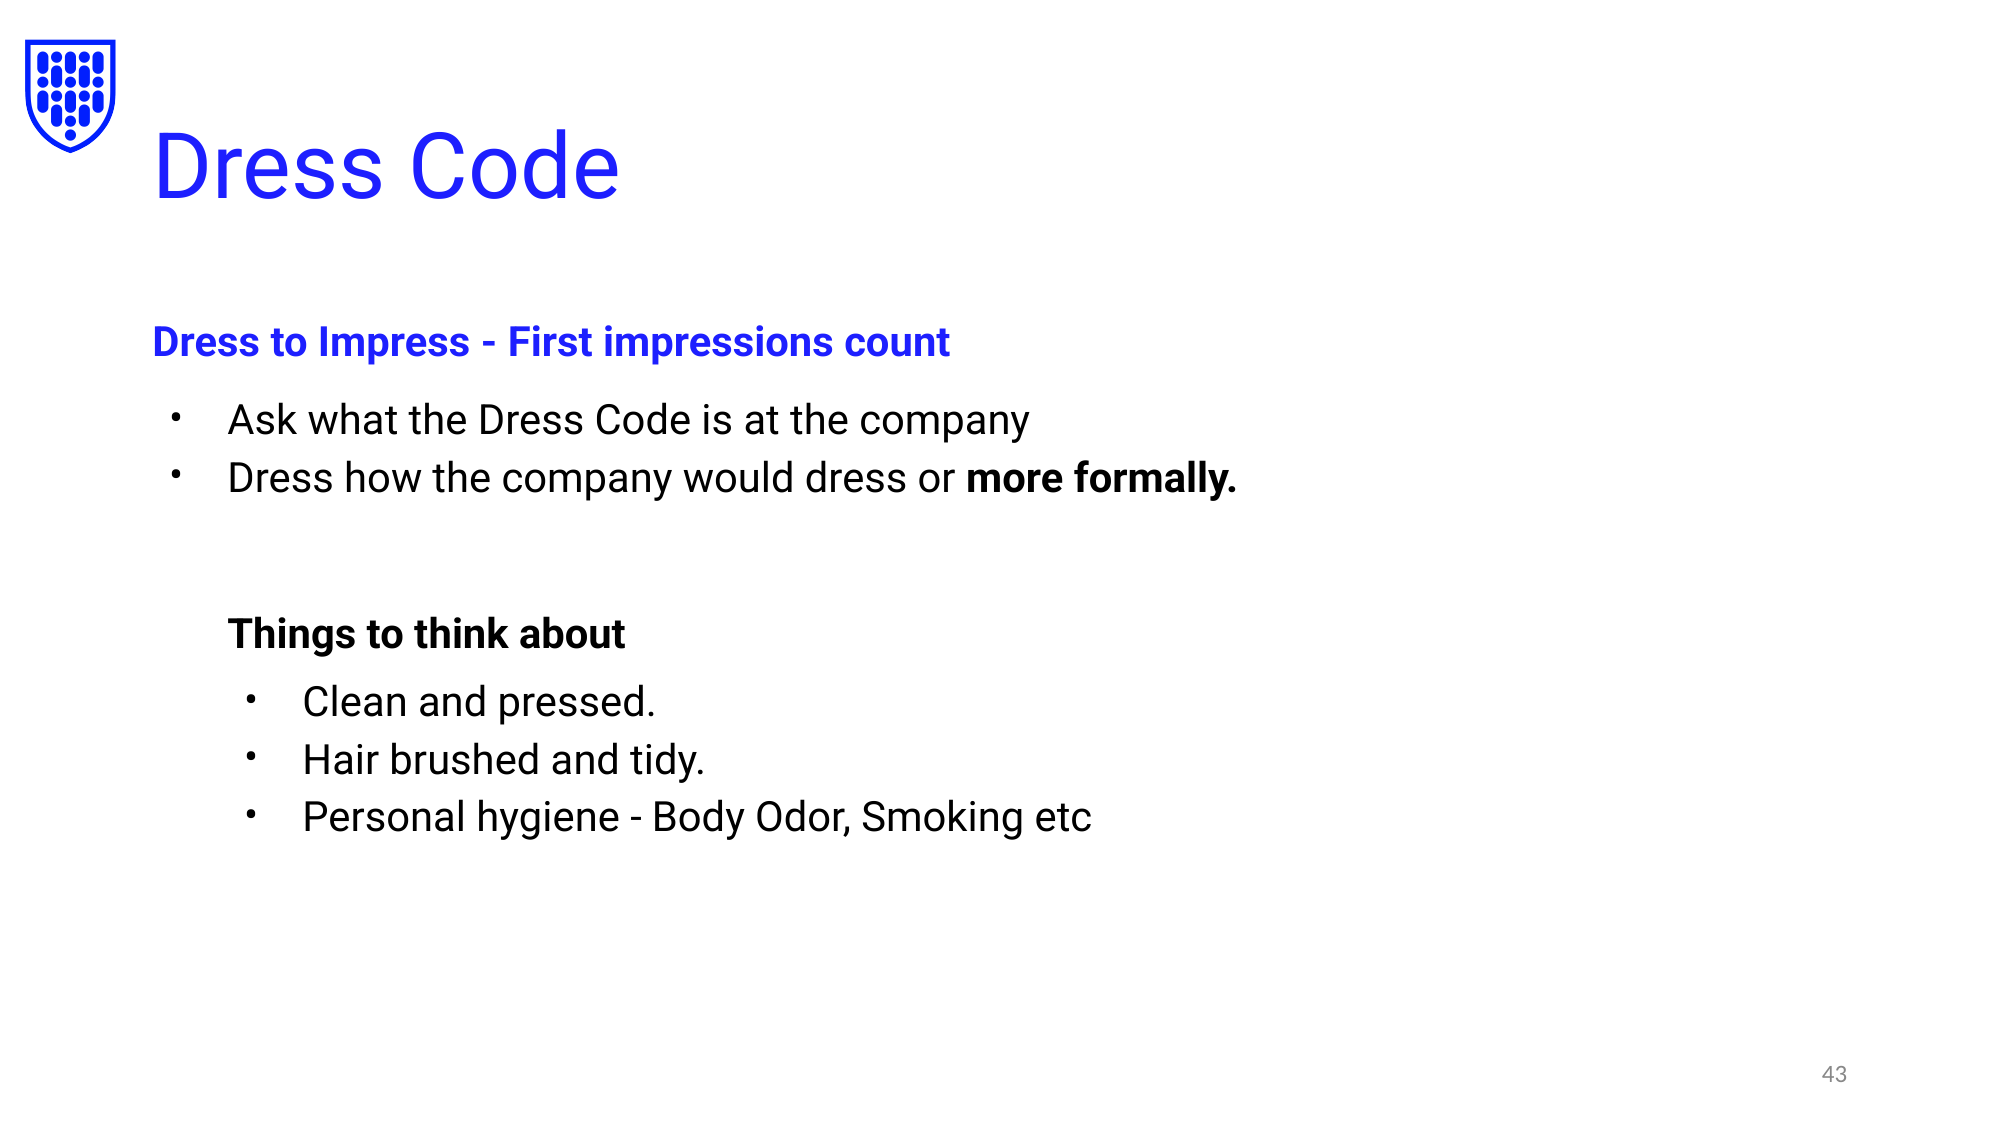

# Dress Code
Dress to Impress - First impressions count
Ask what the Dress Code is at the company
Dress how the company would dress or more formally.

Things to think about
Clean and pressed.
Hair brushed and tidy.
Personal hygiene - Body Odor, Smoking etc

43